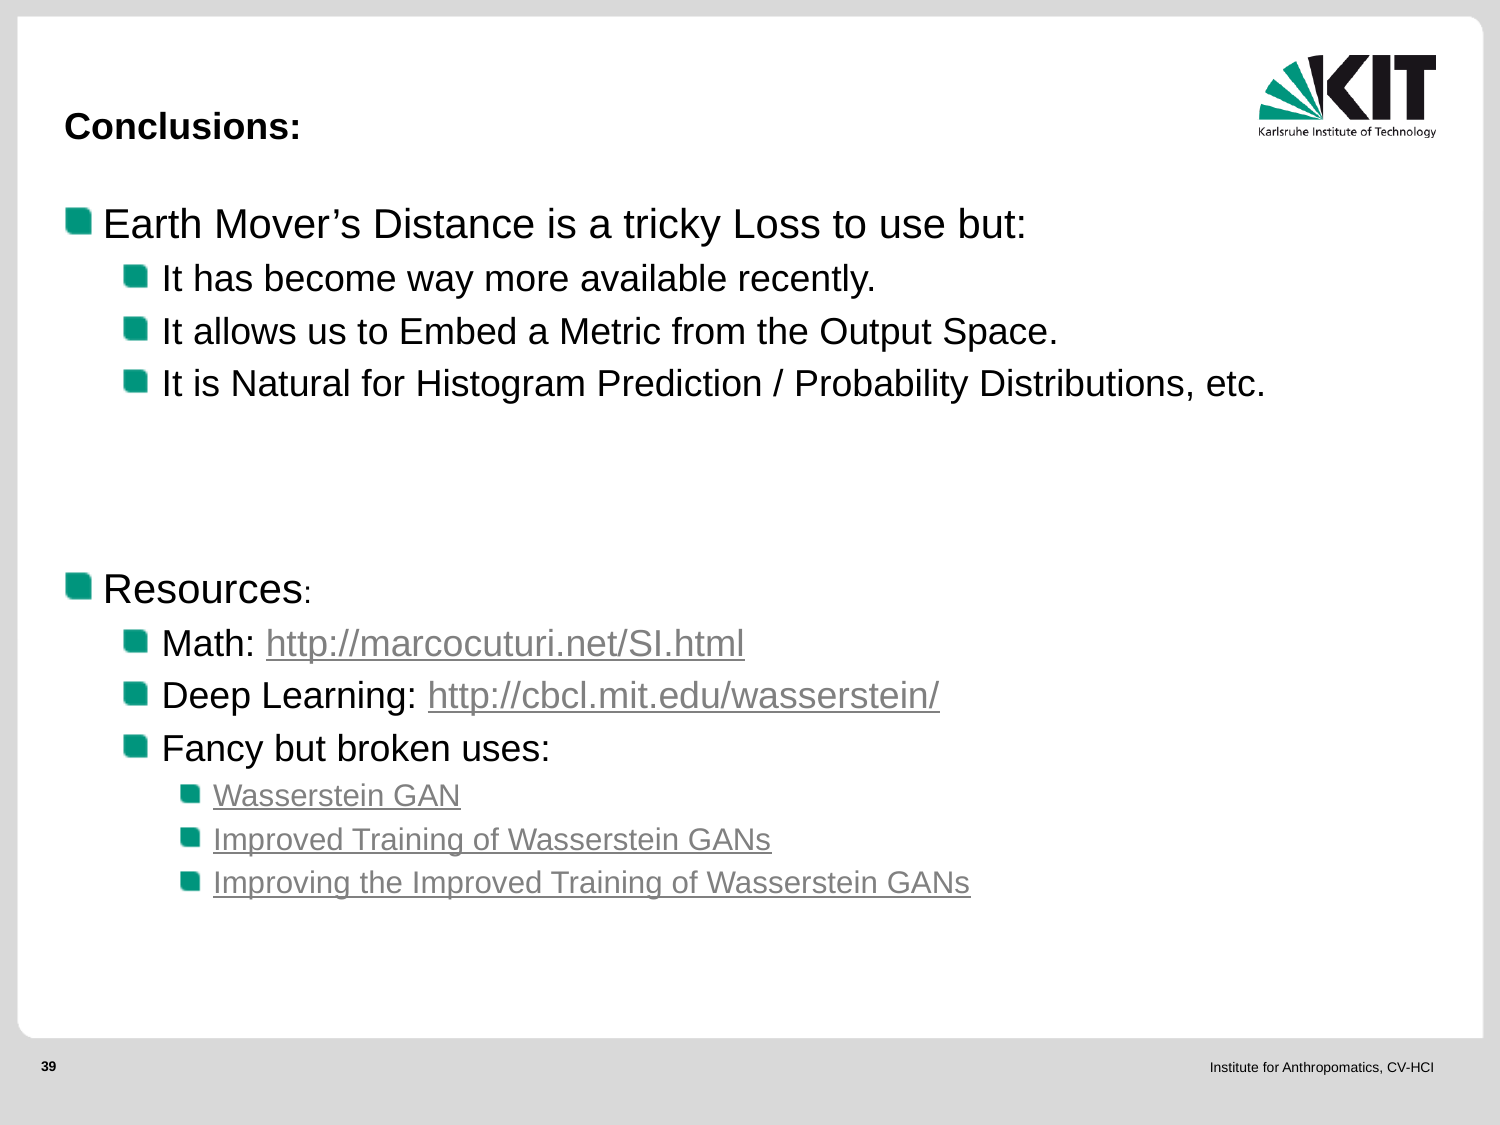

# Conclusions:
Earth Mover’s Distance is a tricky Loss to use but:
It has become way more available recently.
It allows us to Embed a Metric from the Output Space.
It is Natural for Histogram Prediction / Probability Distributions, etc.

Resources:
Math: http://marcocuturi.net/SI.html
Deep Learning: http://cbcl.mit.edu/wasserstein/
Fancy but broken uses:
Wasserstein GAN
Improved Training of Wasserstein GANs
Improving the Improved Training of Wasserstein GANs